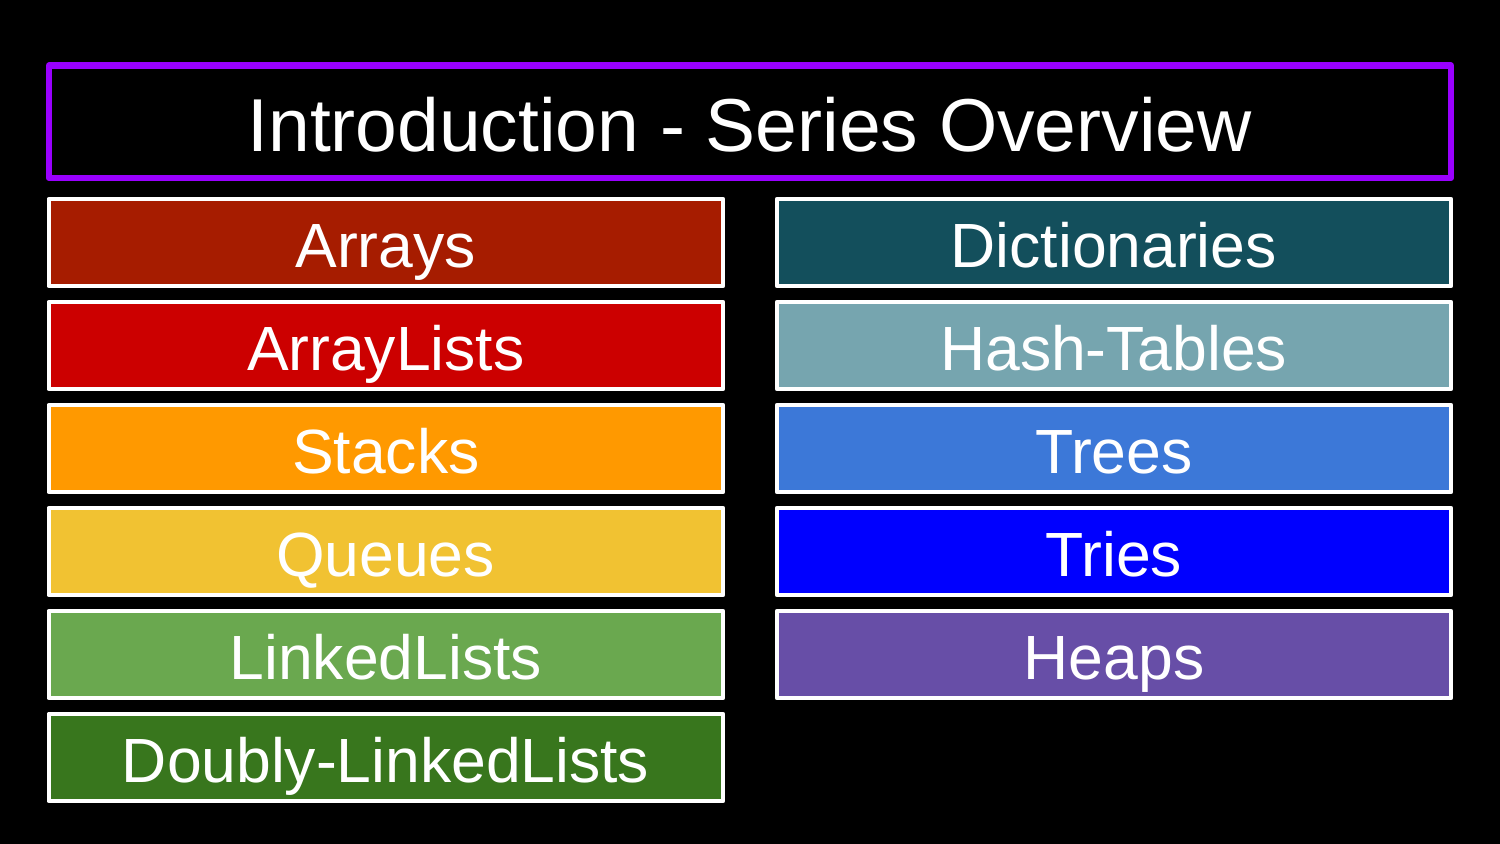

# Introduction - Series Overview
Dictionaries
Arrays
Hash-Tables
ArrayLists
Trees
Stacks
Tries
Queues
Heaps
LinkedLists
Doubly-LinkedLists